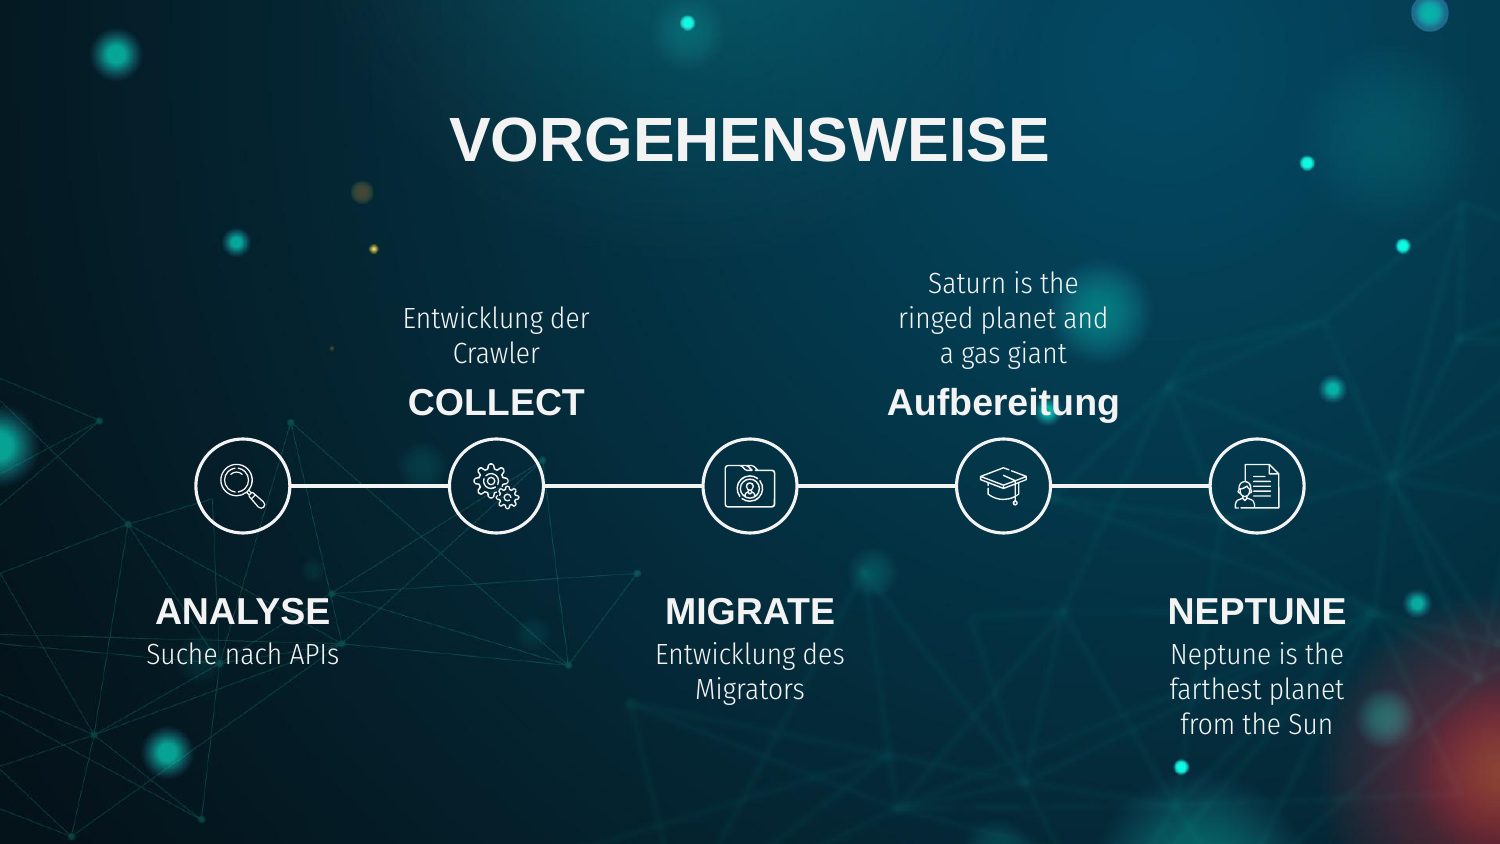

# VORGEHENSWEISE
Entwicklung der Crawler
Saturn is the ringed planet and a gas giant
COLLECT
Aufbereitung

ANALYSE
MIGRATE
NEPTUNE
Suche nach APIs
Entwicklung des Migrators
Neptune is the farthest planet from the Sun